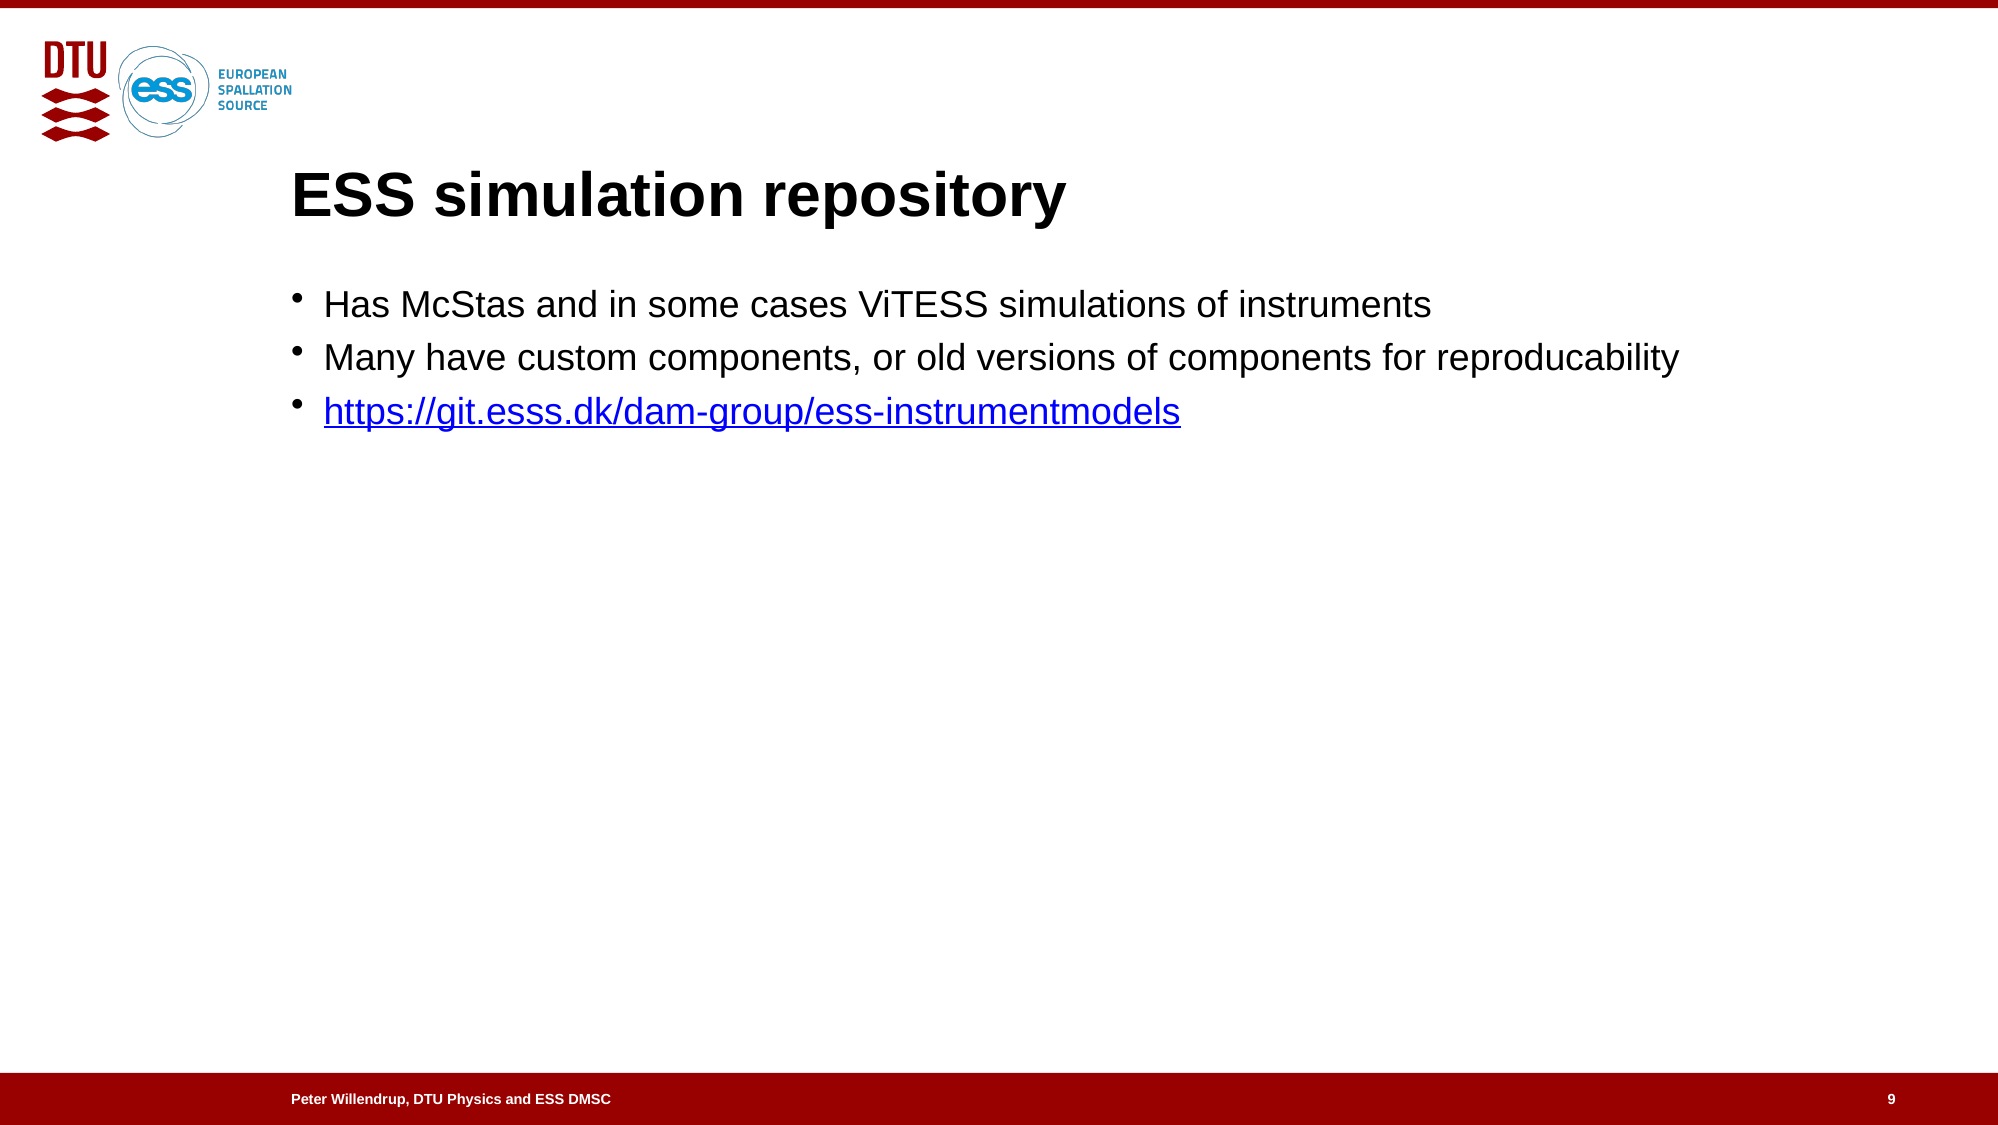

# ESS simulation repository
Has McStas and in some cases ViTESS simulations of instruments
Many have custom components, or old versions of components for reproducability
https://git.esss.dk/dam-group/ess-instrumentmodels

9